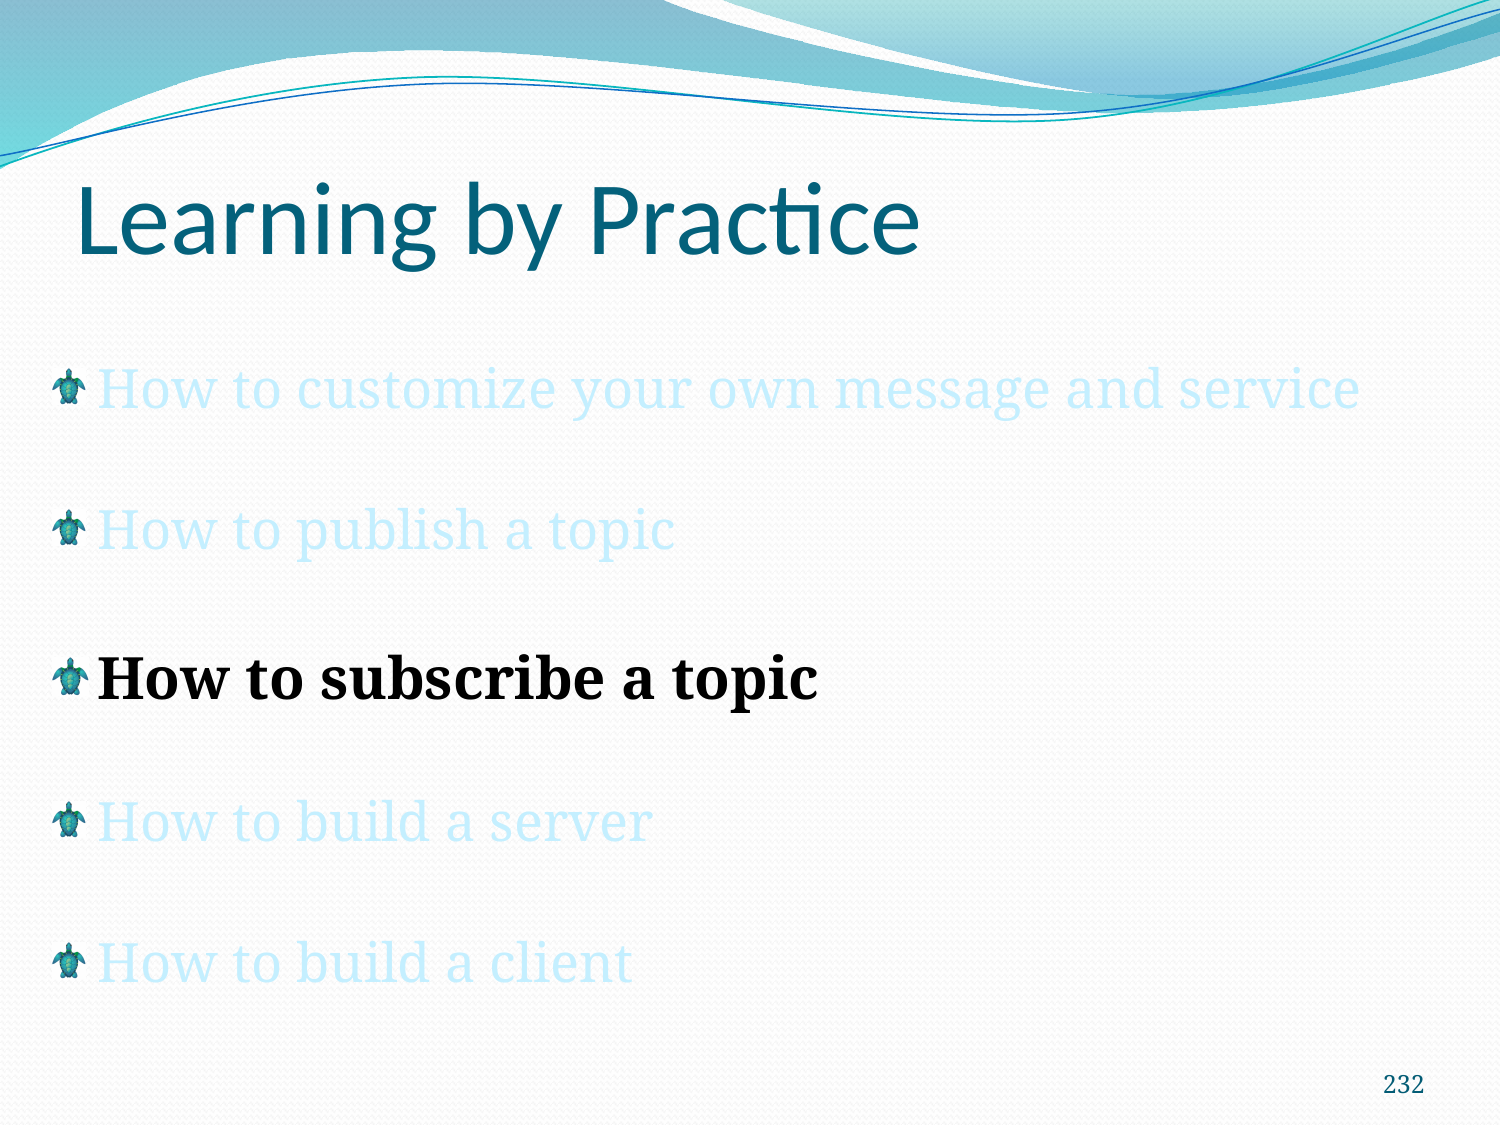

Learning by Practice
How to customize your own message and service
How to publish a topic
How to subscribe a topic
How to build a server
How to build a client
232